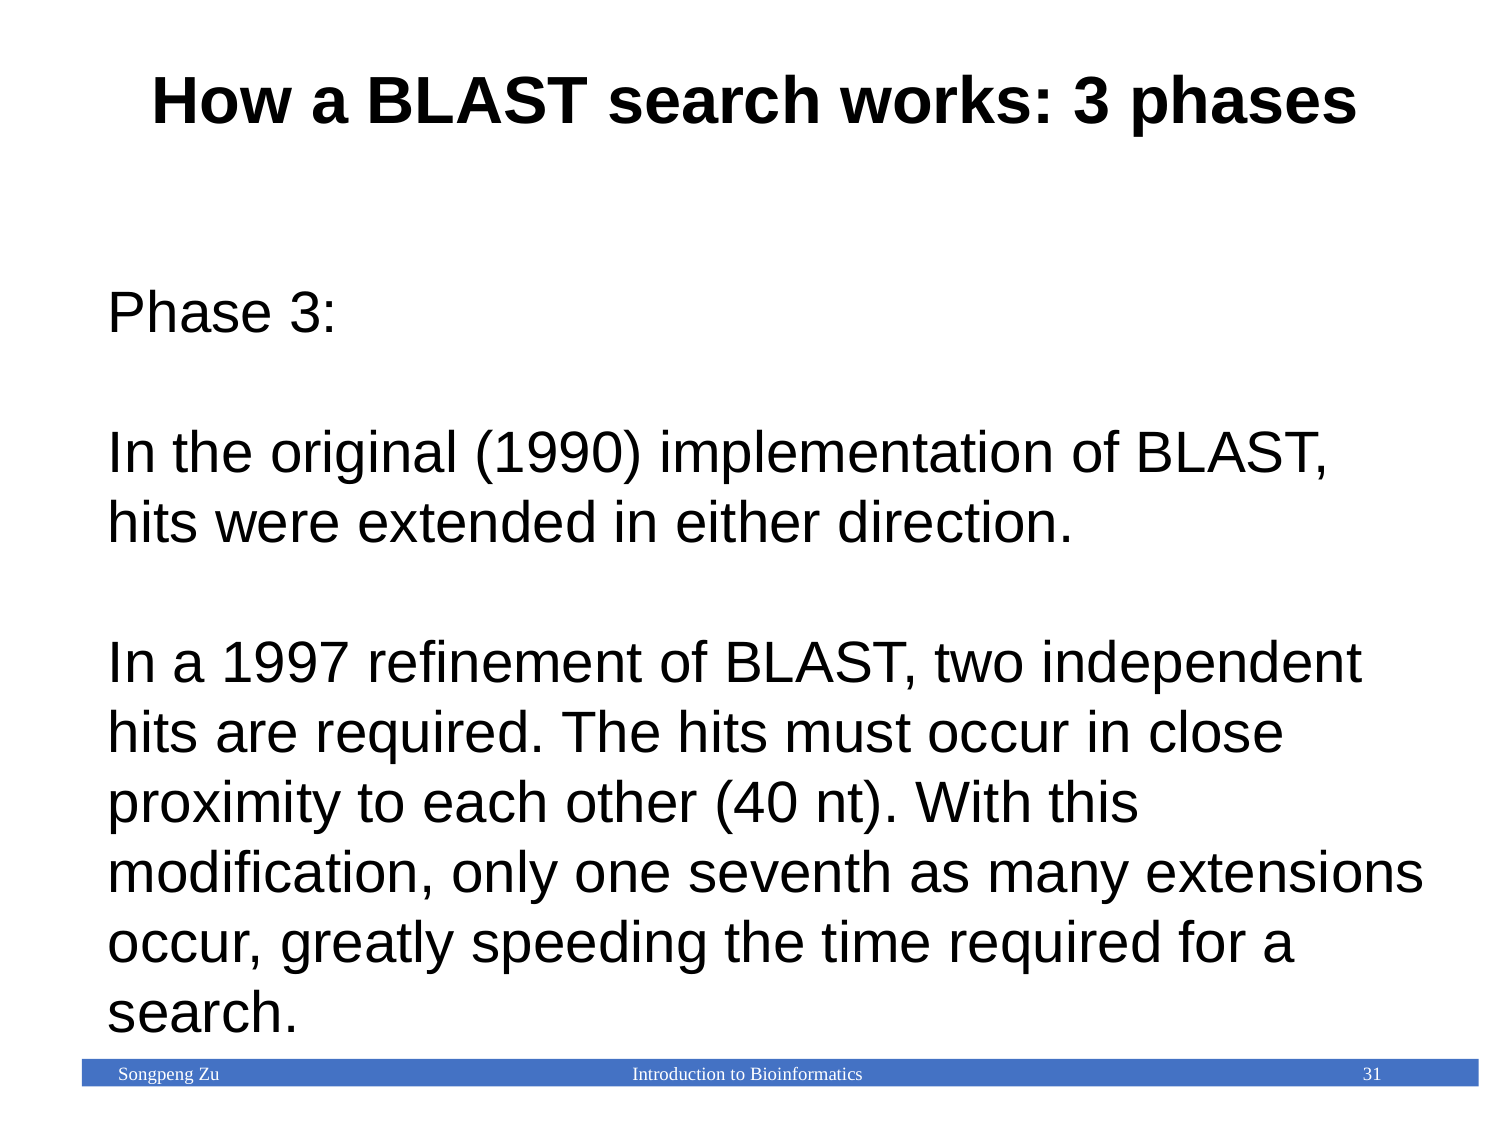

How a BLAST search works: 3 phases

Phase 3:

In the original (1990) implementation of BLAST,
hits were extended in either direction.

In a 1997 refinement of BLAST, two independent
hits are required. The hits must occur in close
proximity to each other (40 nt). With this modification, only one seventh as many extensions occur, greatly speeding the time required for a search.
Songpeng Zu
Introduction to Bioinformatics
31